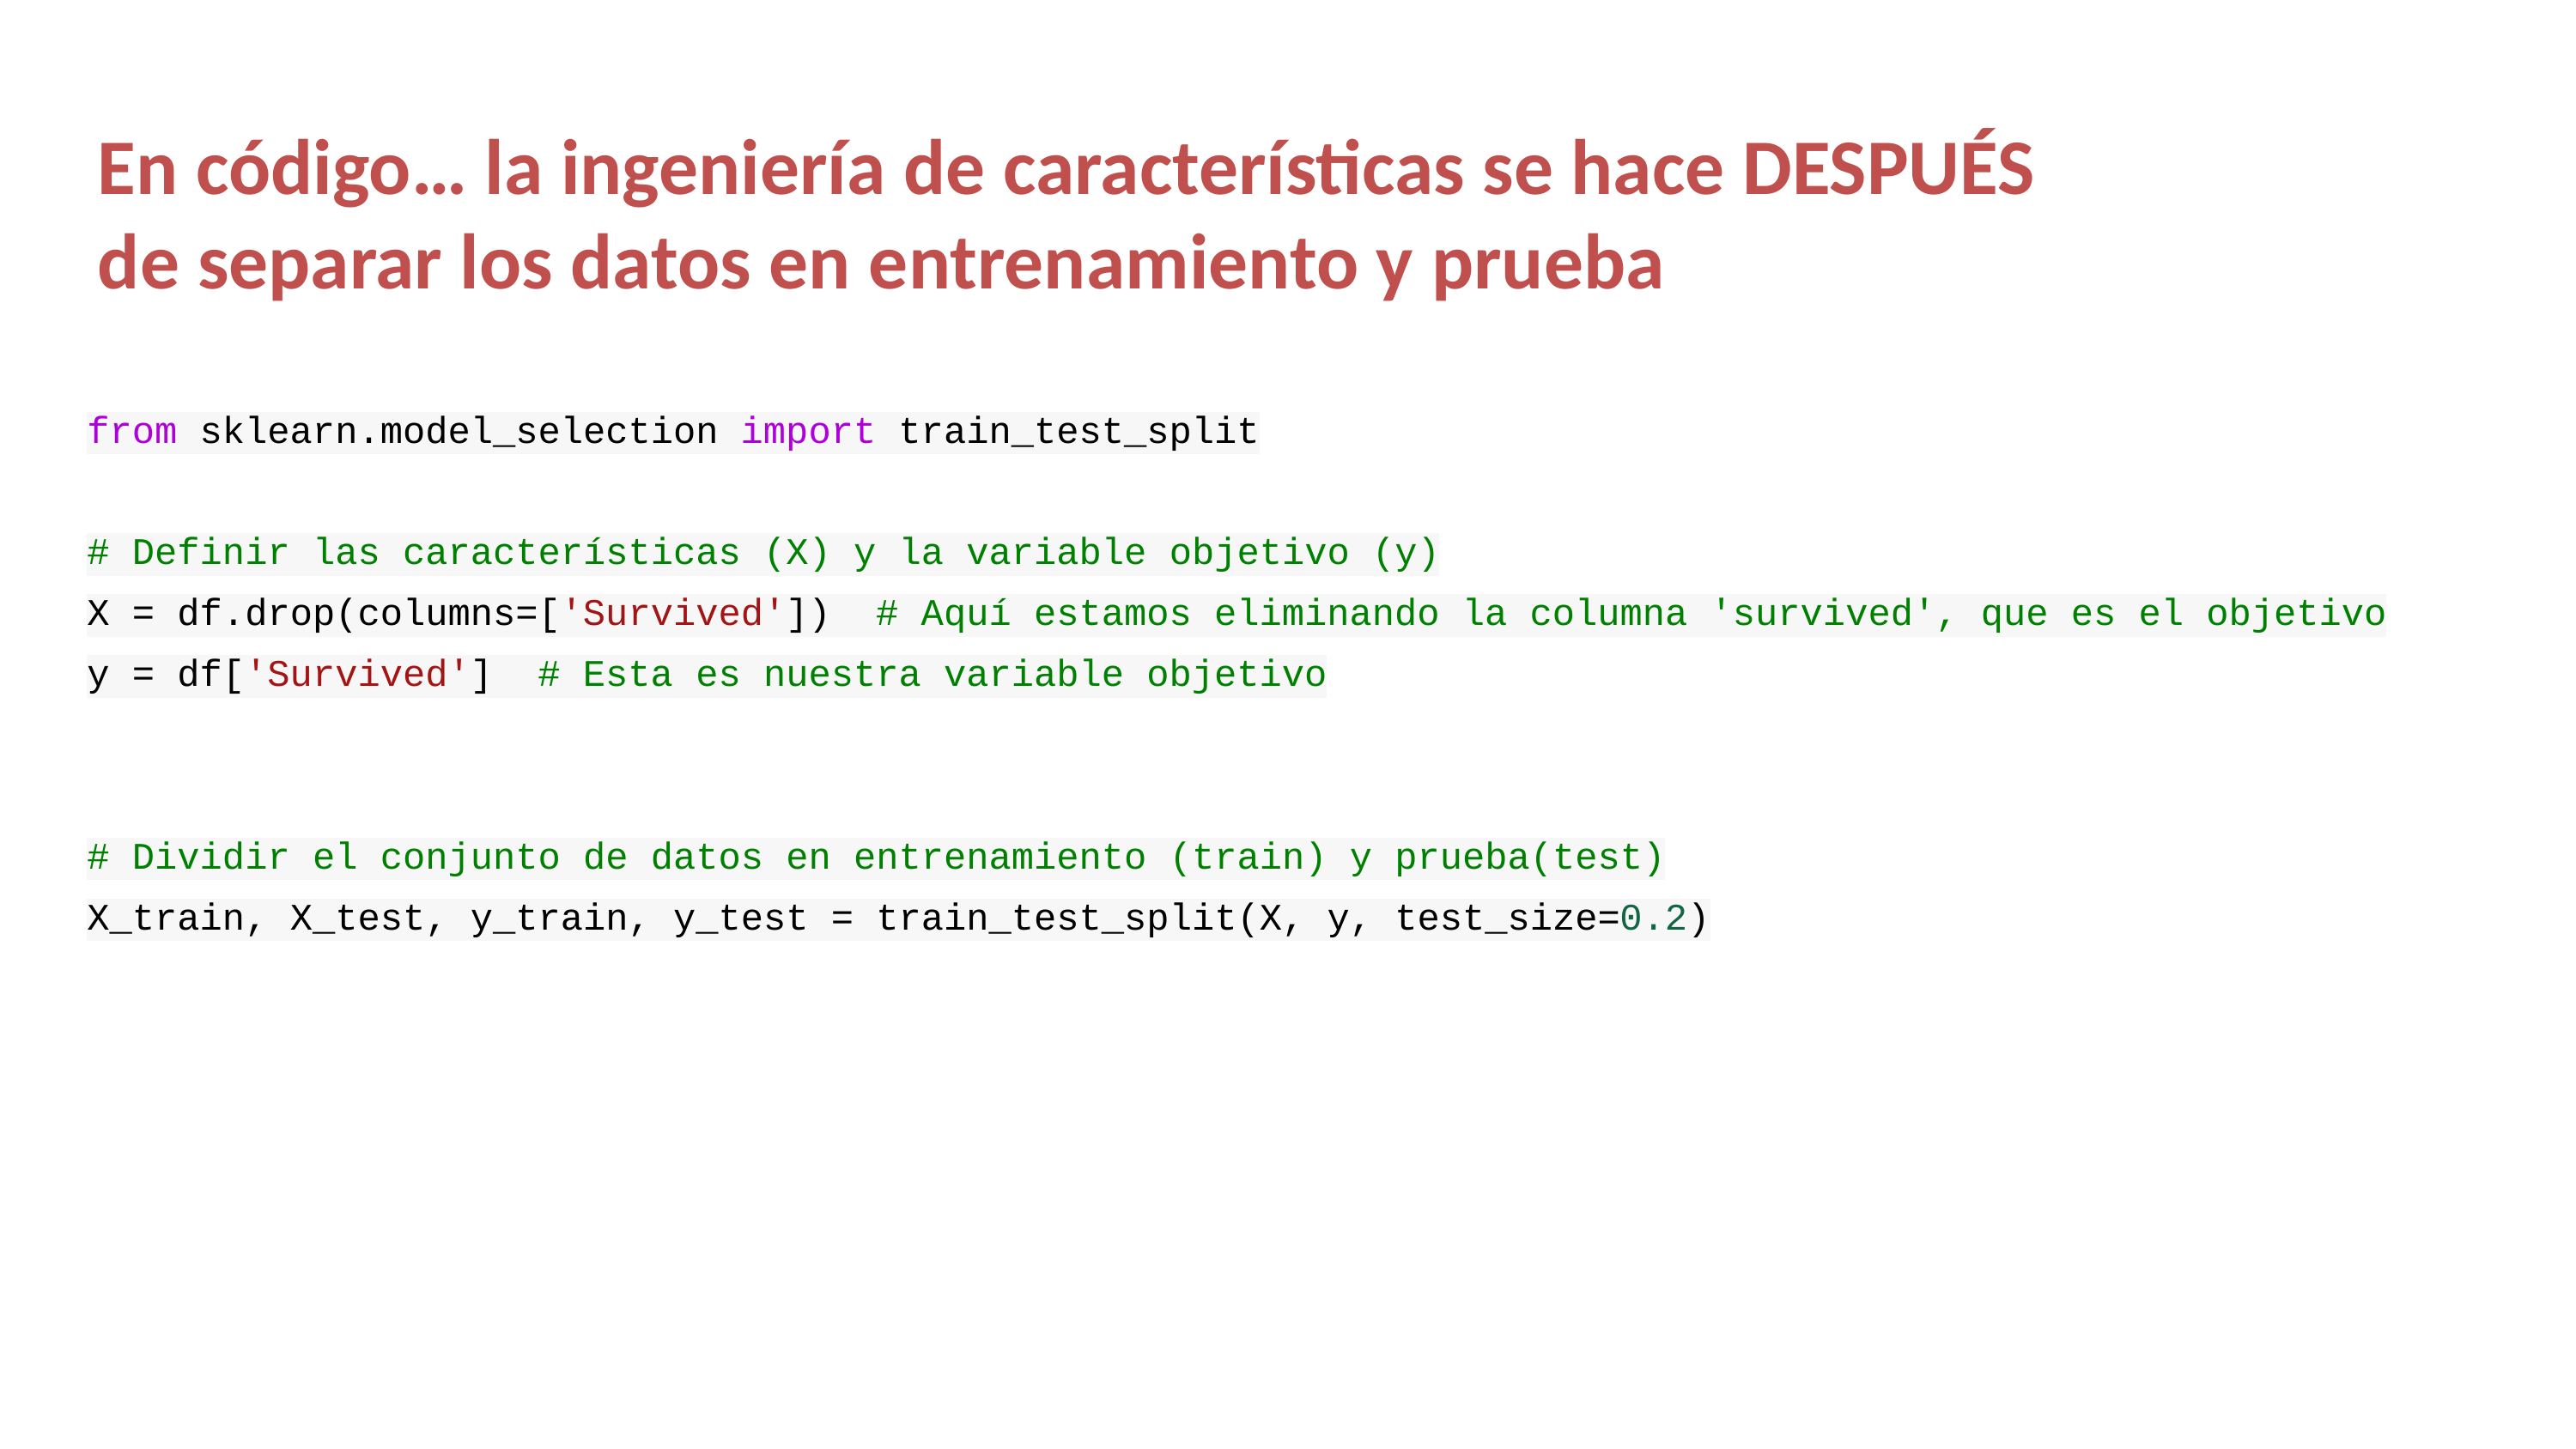

En código… la ingeniería de características se hace DESPUÉS
de separar los datos en entrenamiento y prueba
from sklearn.model_selection import train_test_split

# Definir las características (X) y la variable objetivo (y)
X = df.drop(columns=['Survived'])  # Aquí estamos eliminando la columna 'survived', que es el objetivo
y = df['Survived']  # Esta es nuestra variable objetivo

# Dividir el conjunto de datos en entrenamiento (train) y prueba(test)
X_train, X_test, y_train, y_test = train_test_split(X, y, test_size=0.2)